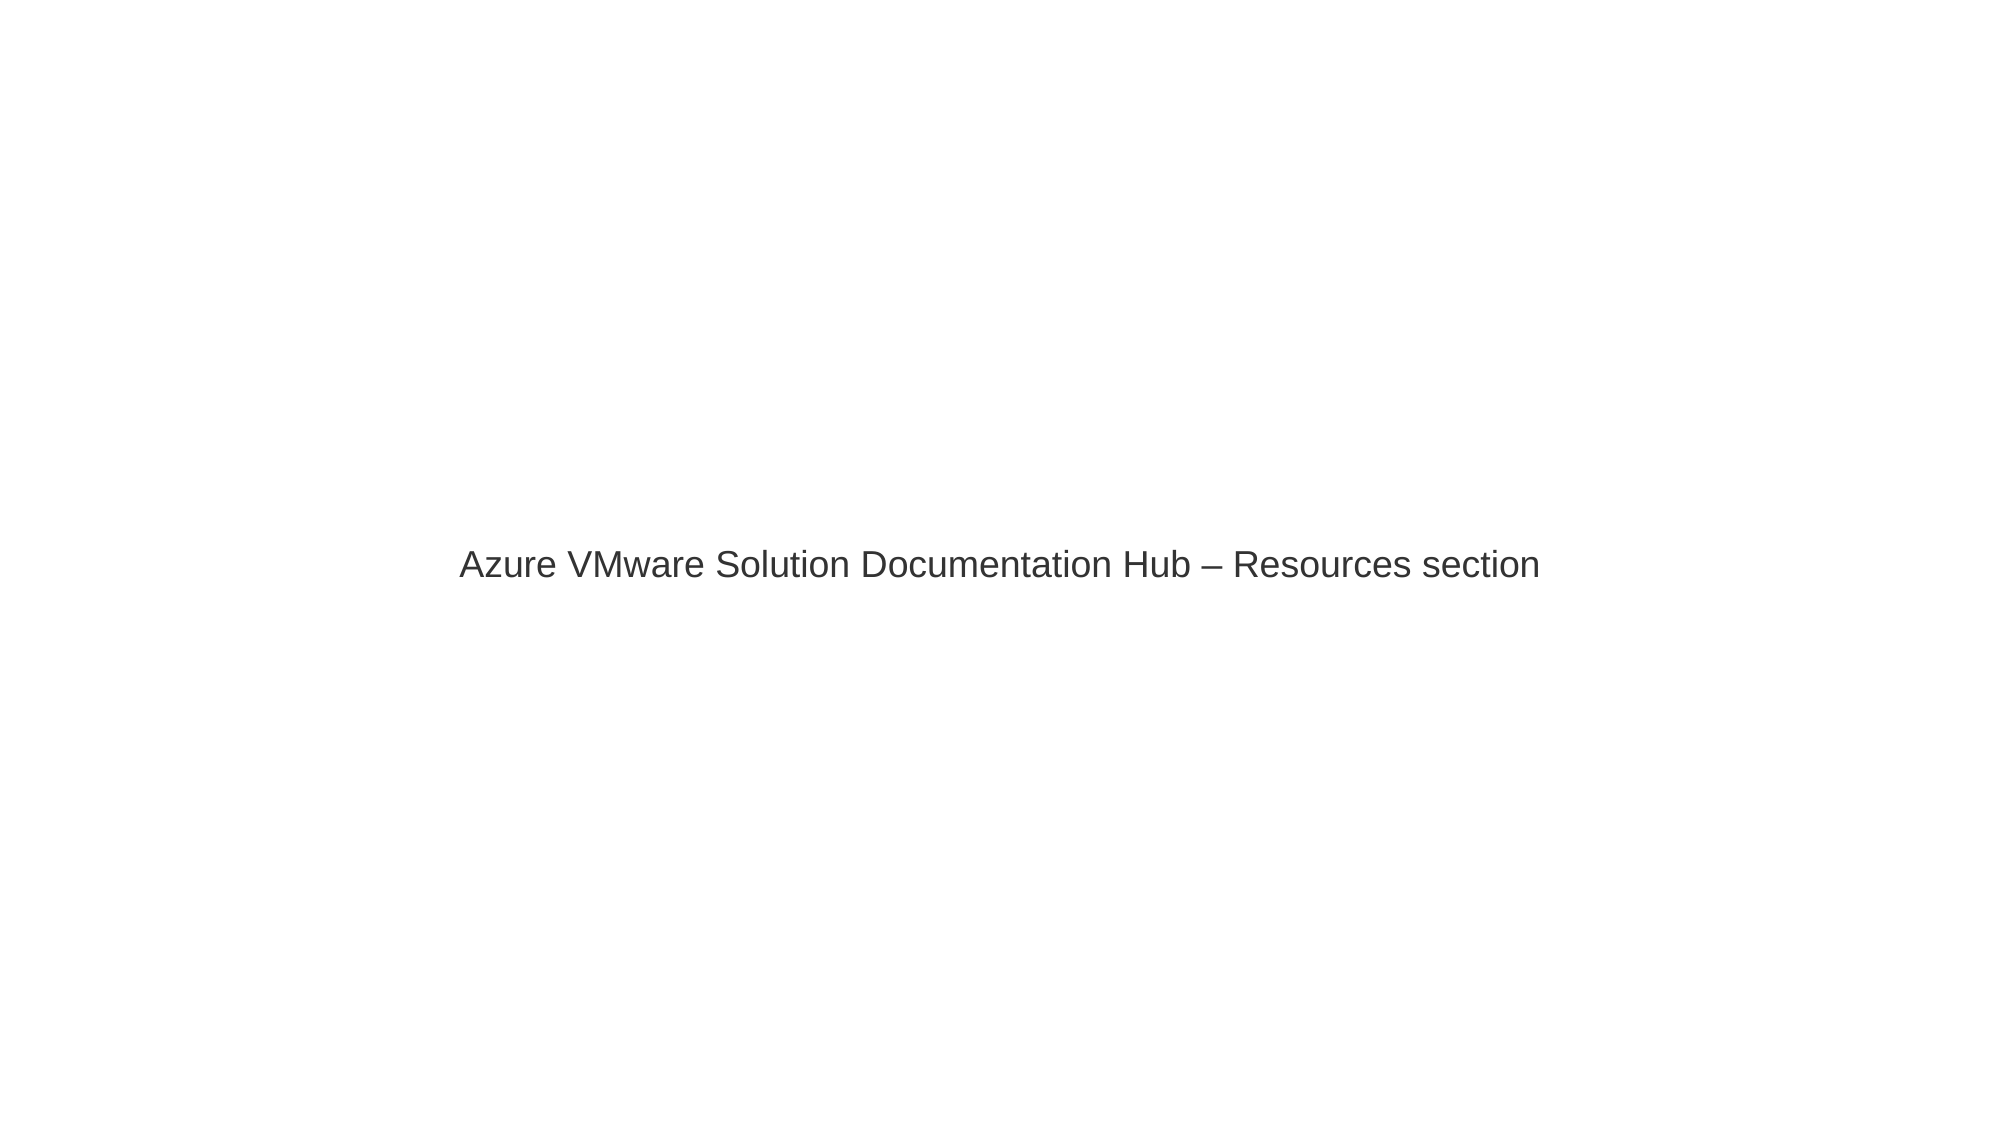

Azure VMware Solution Documentation Hub – Resources section